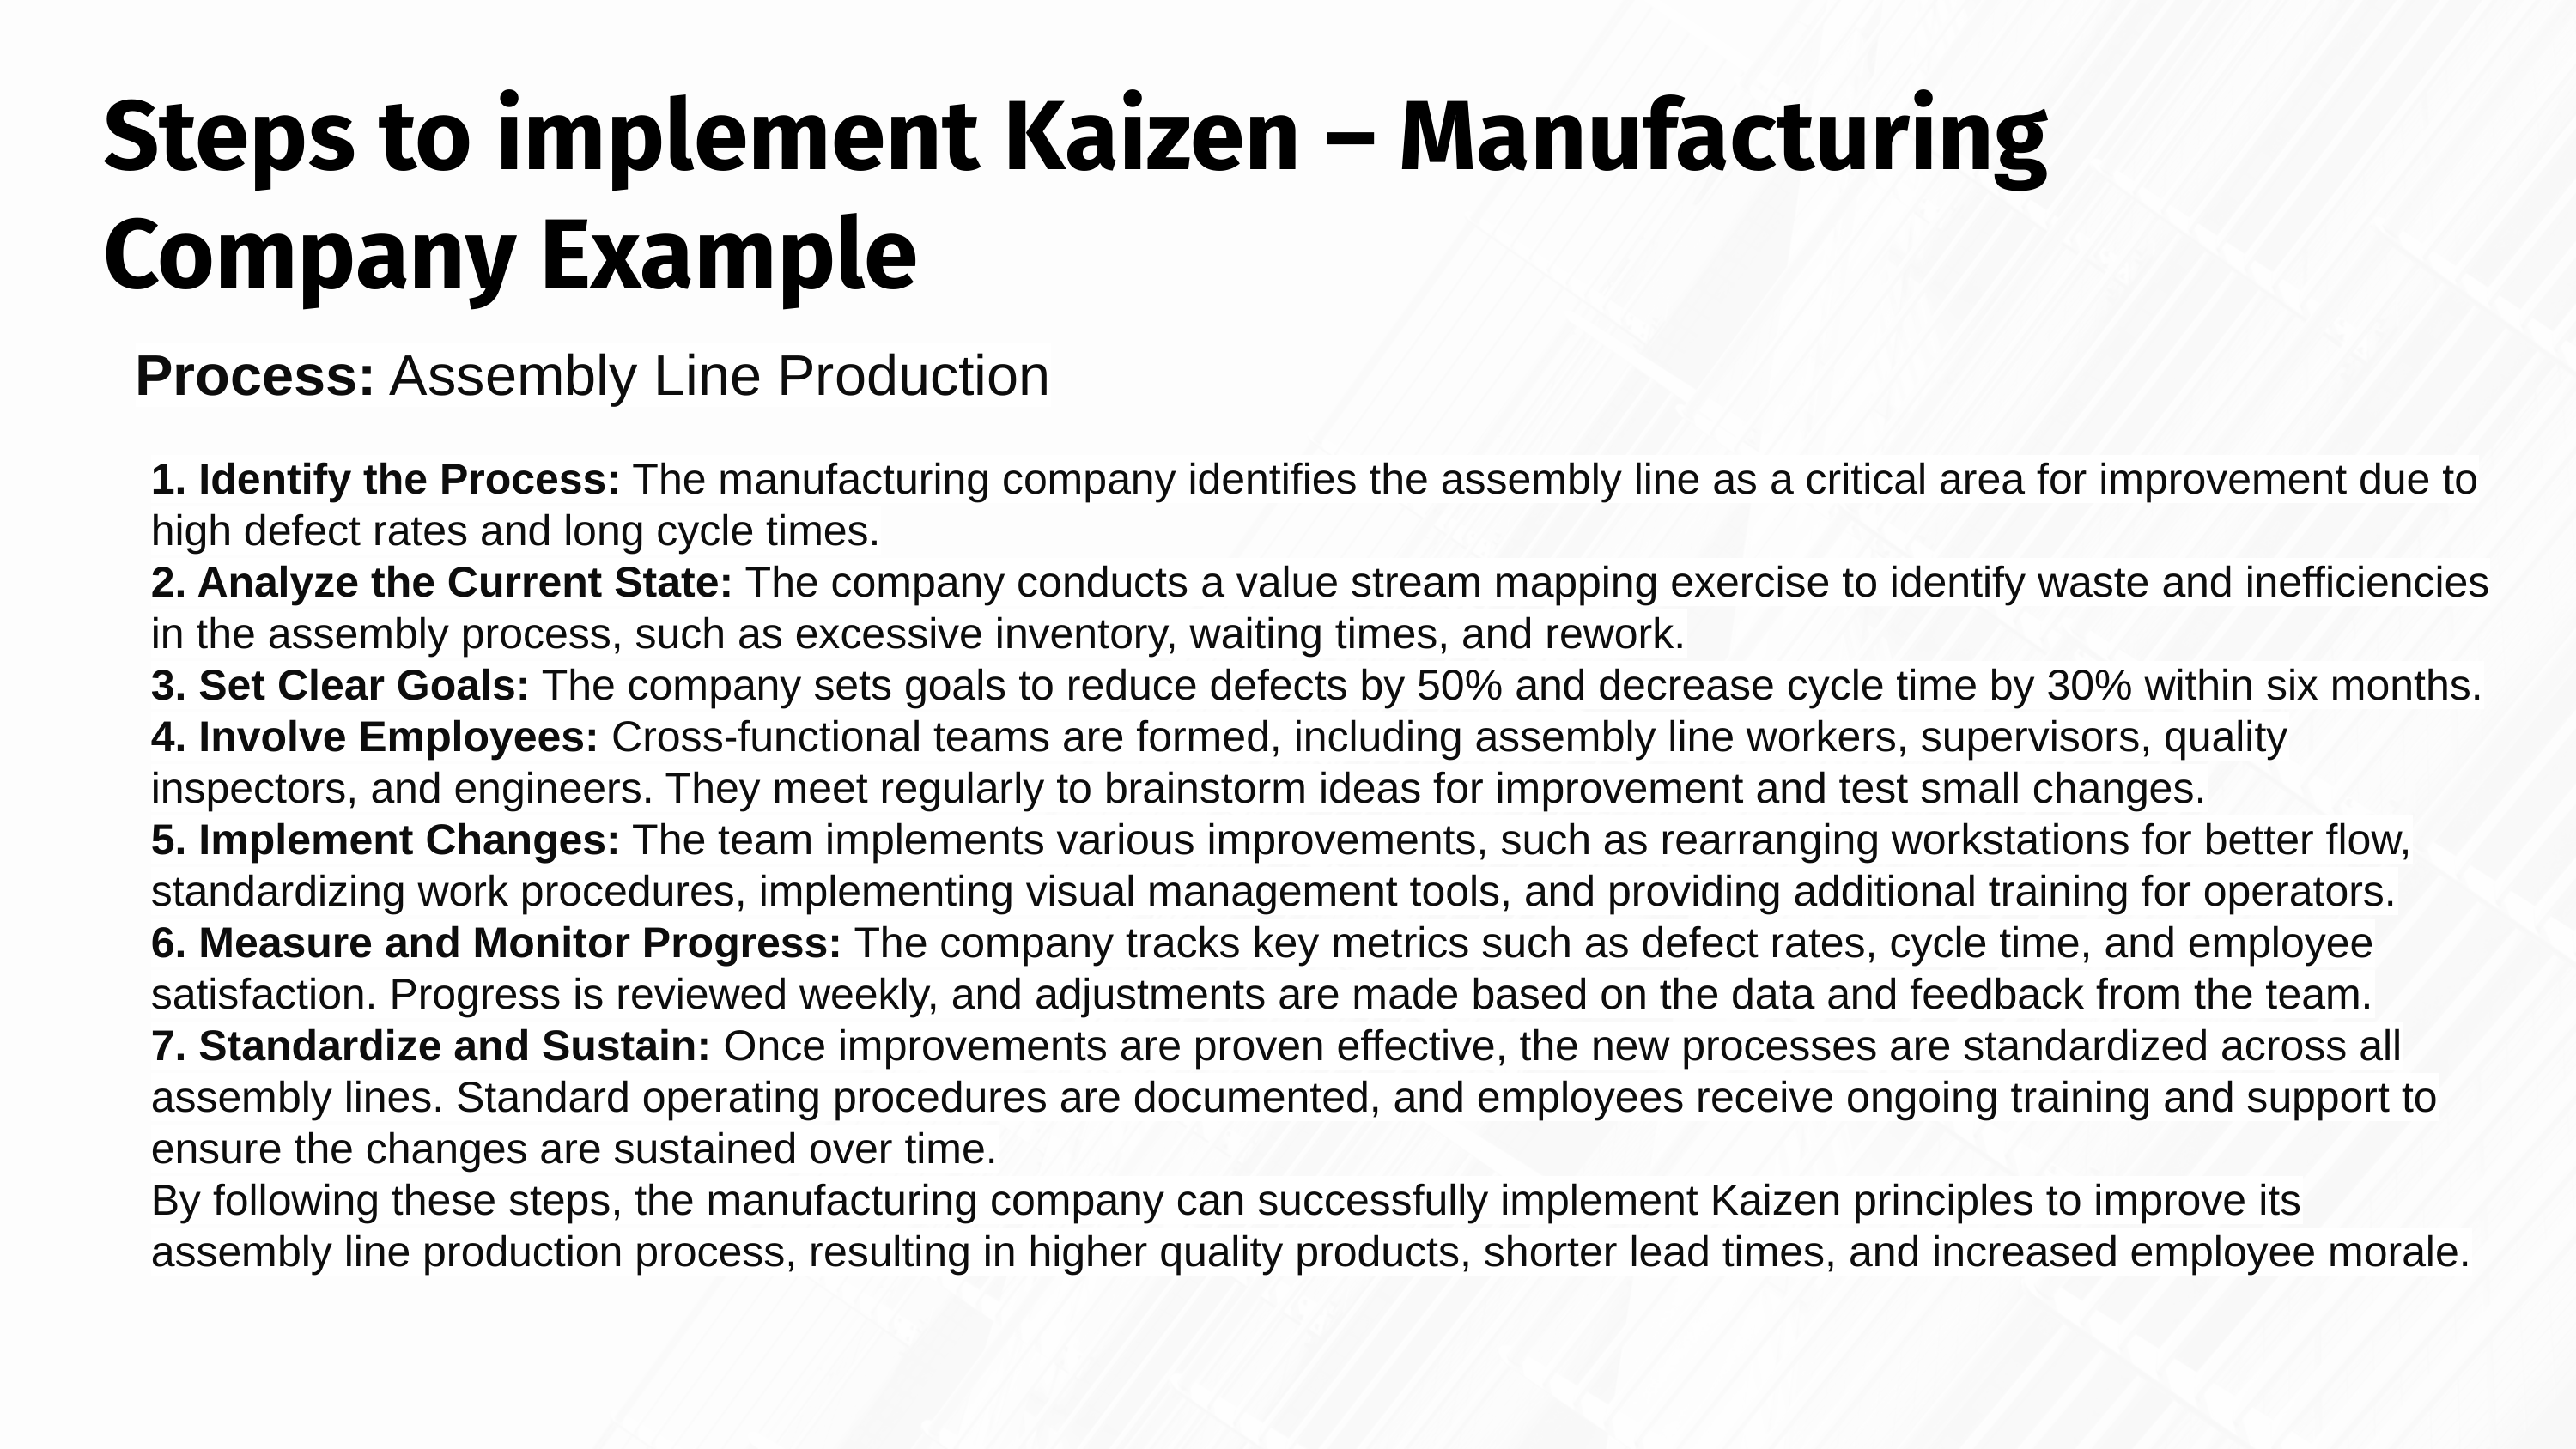

# Steps to implement Kaizen – Manufacturing Company Example
Process: Assembly Line Production
1. Identify the Process: The manufacturing company identifies the assembly line as a critical area for improvement due to high defect rates and long cycle times.
2. Analyze the Current State: The company conducts a value stream mapping exercise to identify waste and inefficiencies in the assembly process, such as excessive inventory, waiting times, and rework.
3. Set Clear Goals: The company sets goals to reduce defects by 50% and decrease cycle time by 30% within six months.
4. Involve Employees: Cross-functional teams are formed, including assembly line workers, supervisors, quality inspectors, and engineers. They meet regularly to brainstorm ideas for improvement and test small changes.
5. Implement Changes: The team implements various improvements, such as rearranging workstations for better flow, standardizing work procedures, implementing visual management tools, and providing additional training for operators.
6. Measure and Monitor Progress: The company tracks key metrics such as defect rates, cycle time, and employee satisfaction. Progress is reviewed weekly, and adjustments are made based on the data and feedback from the team.
7. Standardize and Sustain: Once improvements are proven effective, the new processes are standardized across all assembly lines. Standard operating procedures are documented, and employees receive ongoing training and support to ensure the changes are sustained over time.
By following these steps, the manufacturing company can successfully implement Kaizen principles to improve its assembly line production process, resulting in higher quality products, shorter lead times, and increased employee morale.